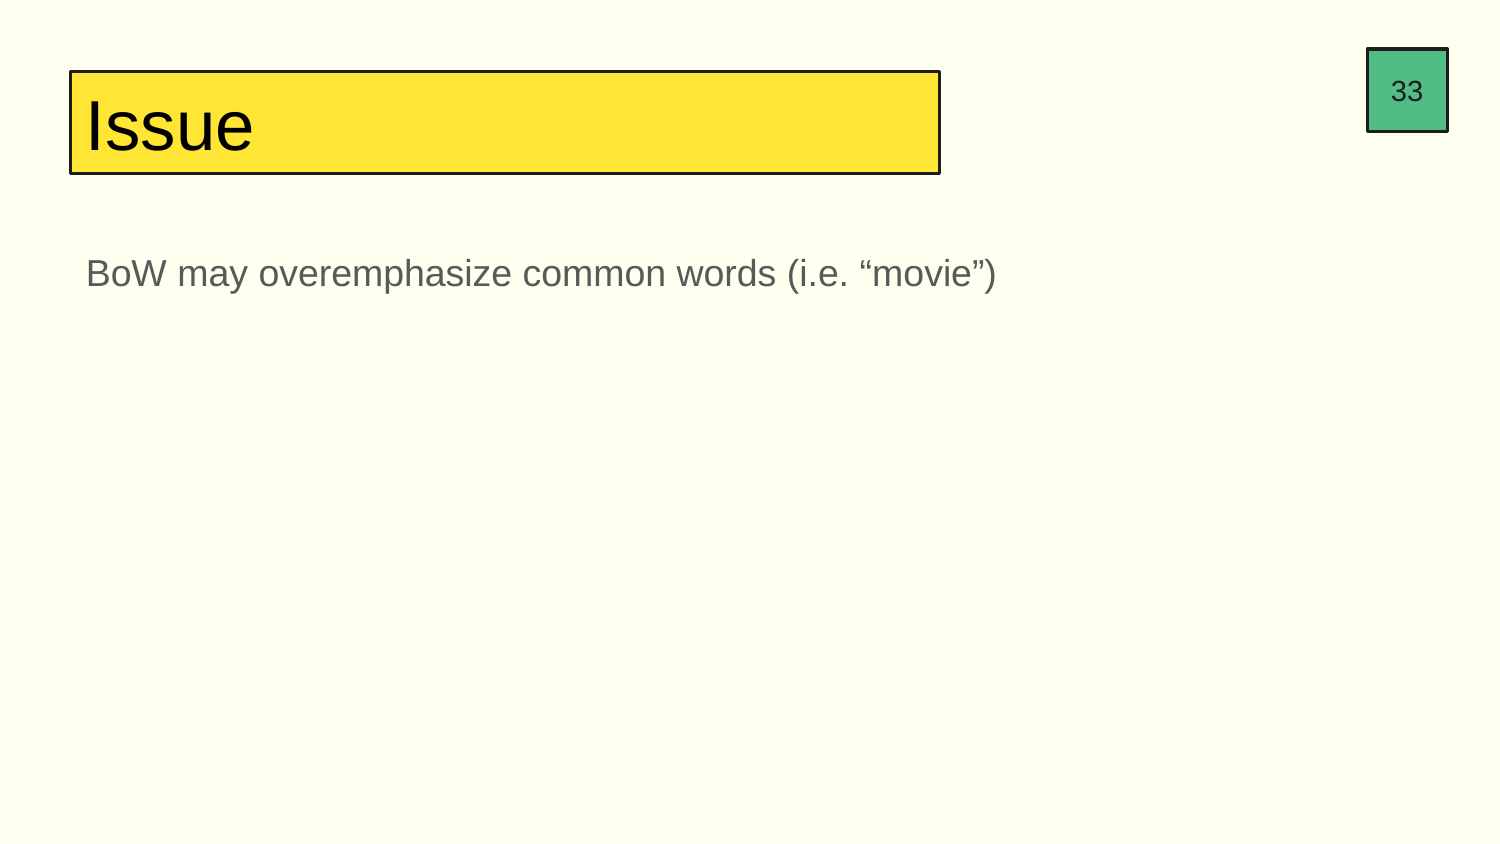

33
Issue
BoW may overemphasize common words (i.e. “movie”)